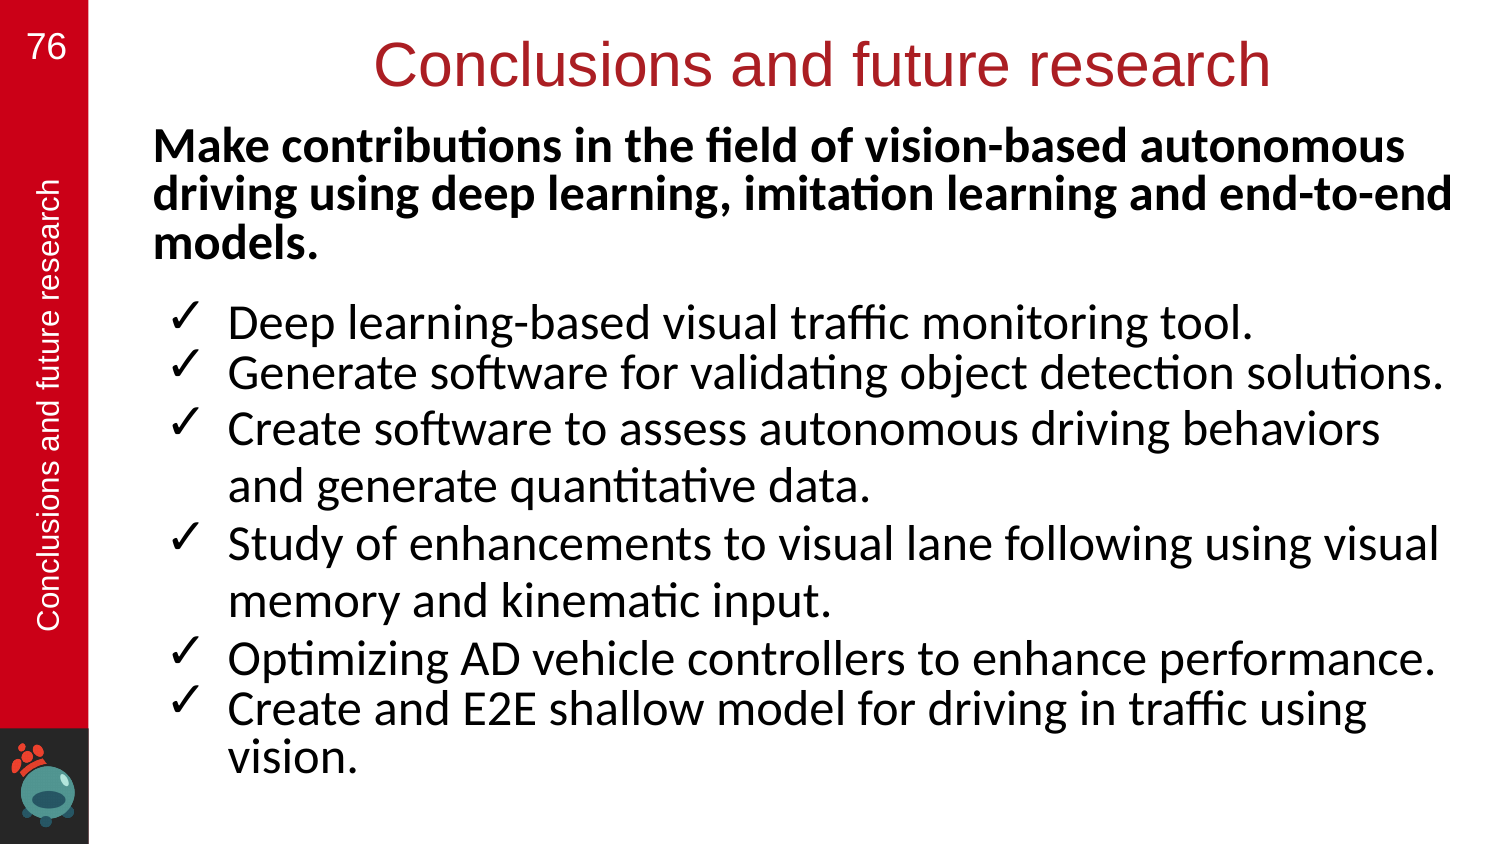

76
# Conclusions and future research
Make contributions in the field of vision-based autonomous driving using deep learning, imitation learning and end-to-end models.
Deep learning-based visual traffic monitoring tool.
Generate software for validating object detection solutions.
Create software to assess autonomous driving behaviors and generate quantitative data.
Study of enhancements to visual lane following using visual memory and kinematic input.
Optimizing AD vehicle controllers to enhance performance.
Create and E2E shallow model for driving in traffic using vision.
Conclusions and future research